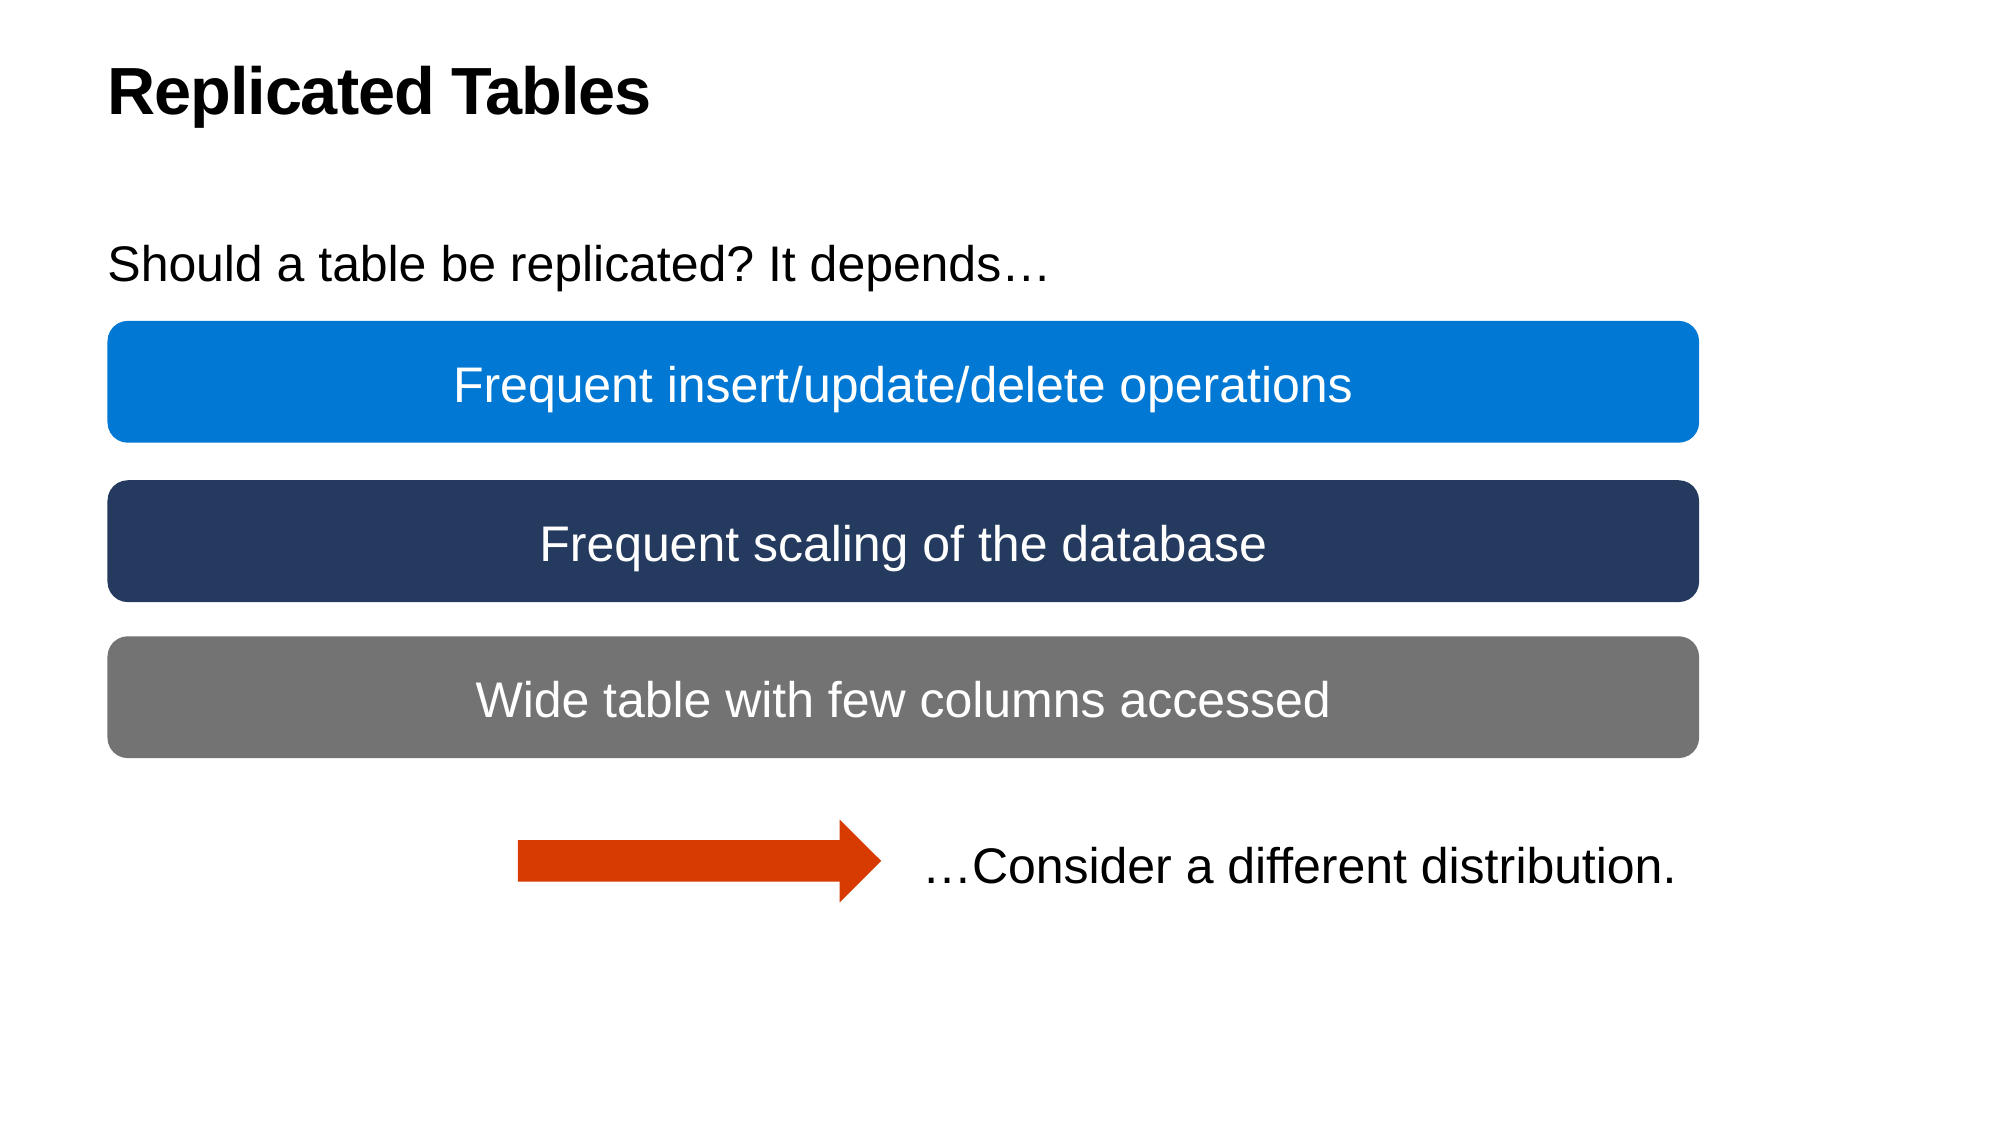

# Replicated Tables
Should a table be replicated? It depends…

Frequent insert/update/delete operations
Frequent scaling of the database
Wide table with few columns accessed

…Consider a different distribution.